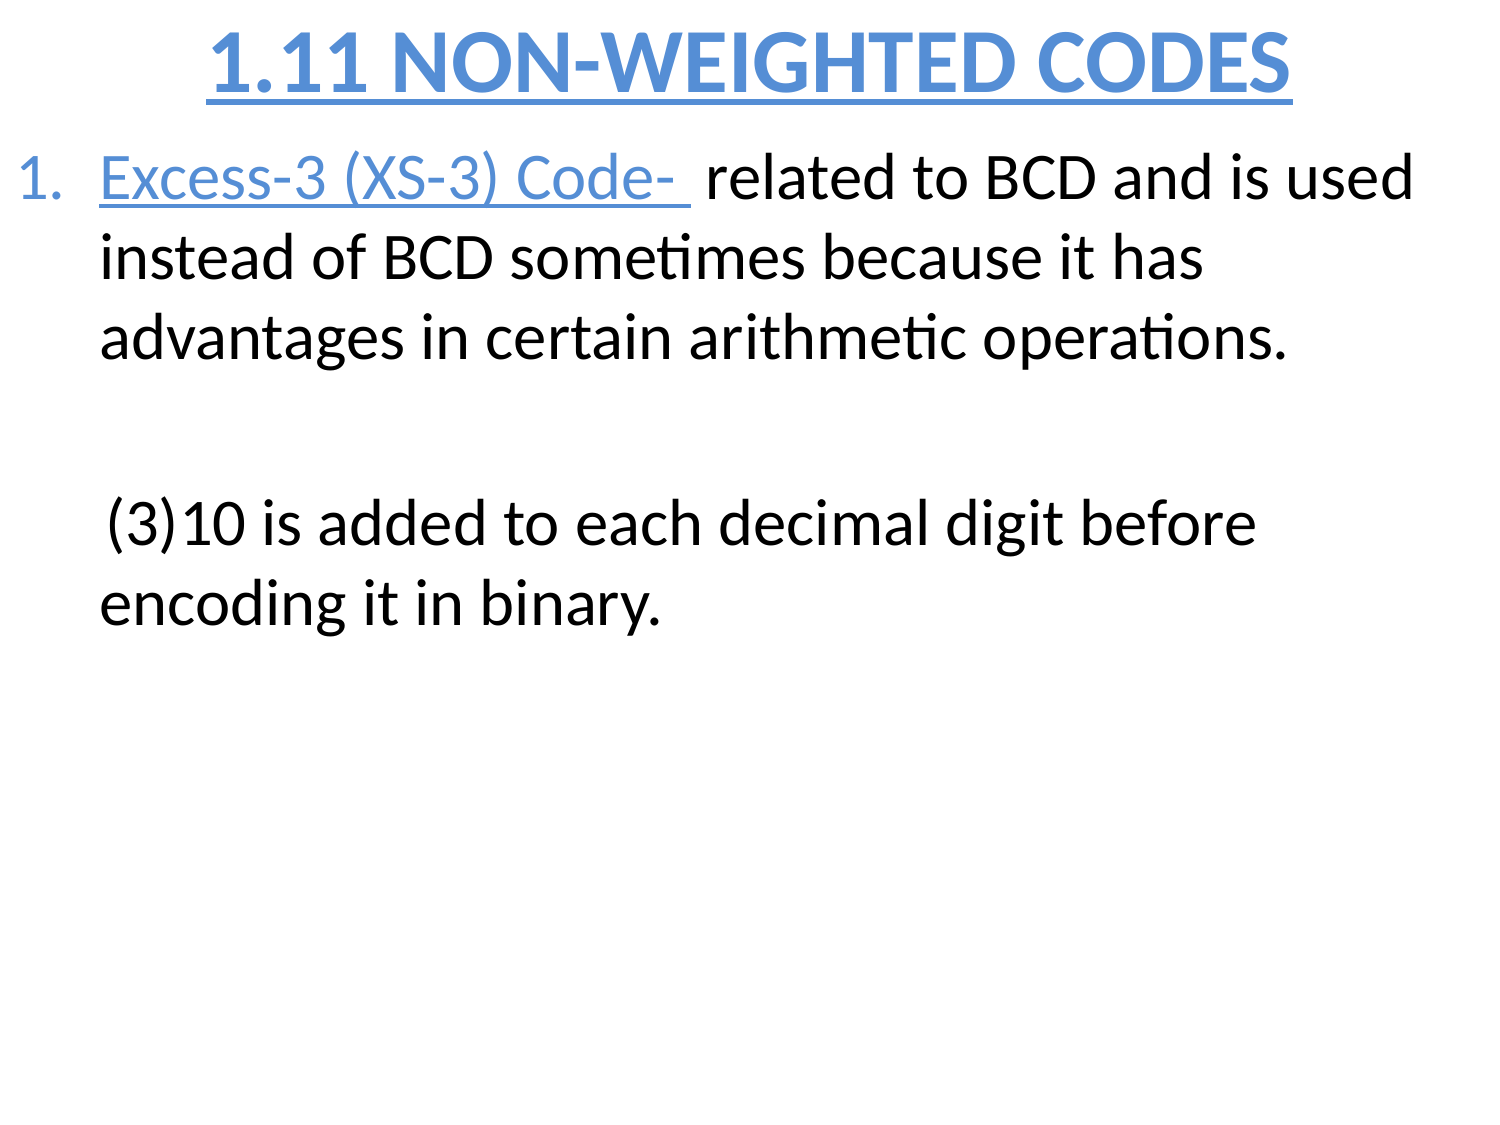

# 1.11 NON-WEIGHTED CODES
Excess-3 (XS-3) Code-  related to BCD and is used instead of BCD sometimes because it has advantages in certain arithmetic operations.

      (3)10 is added to each decimal digit before encoding it in binary.